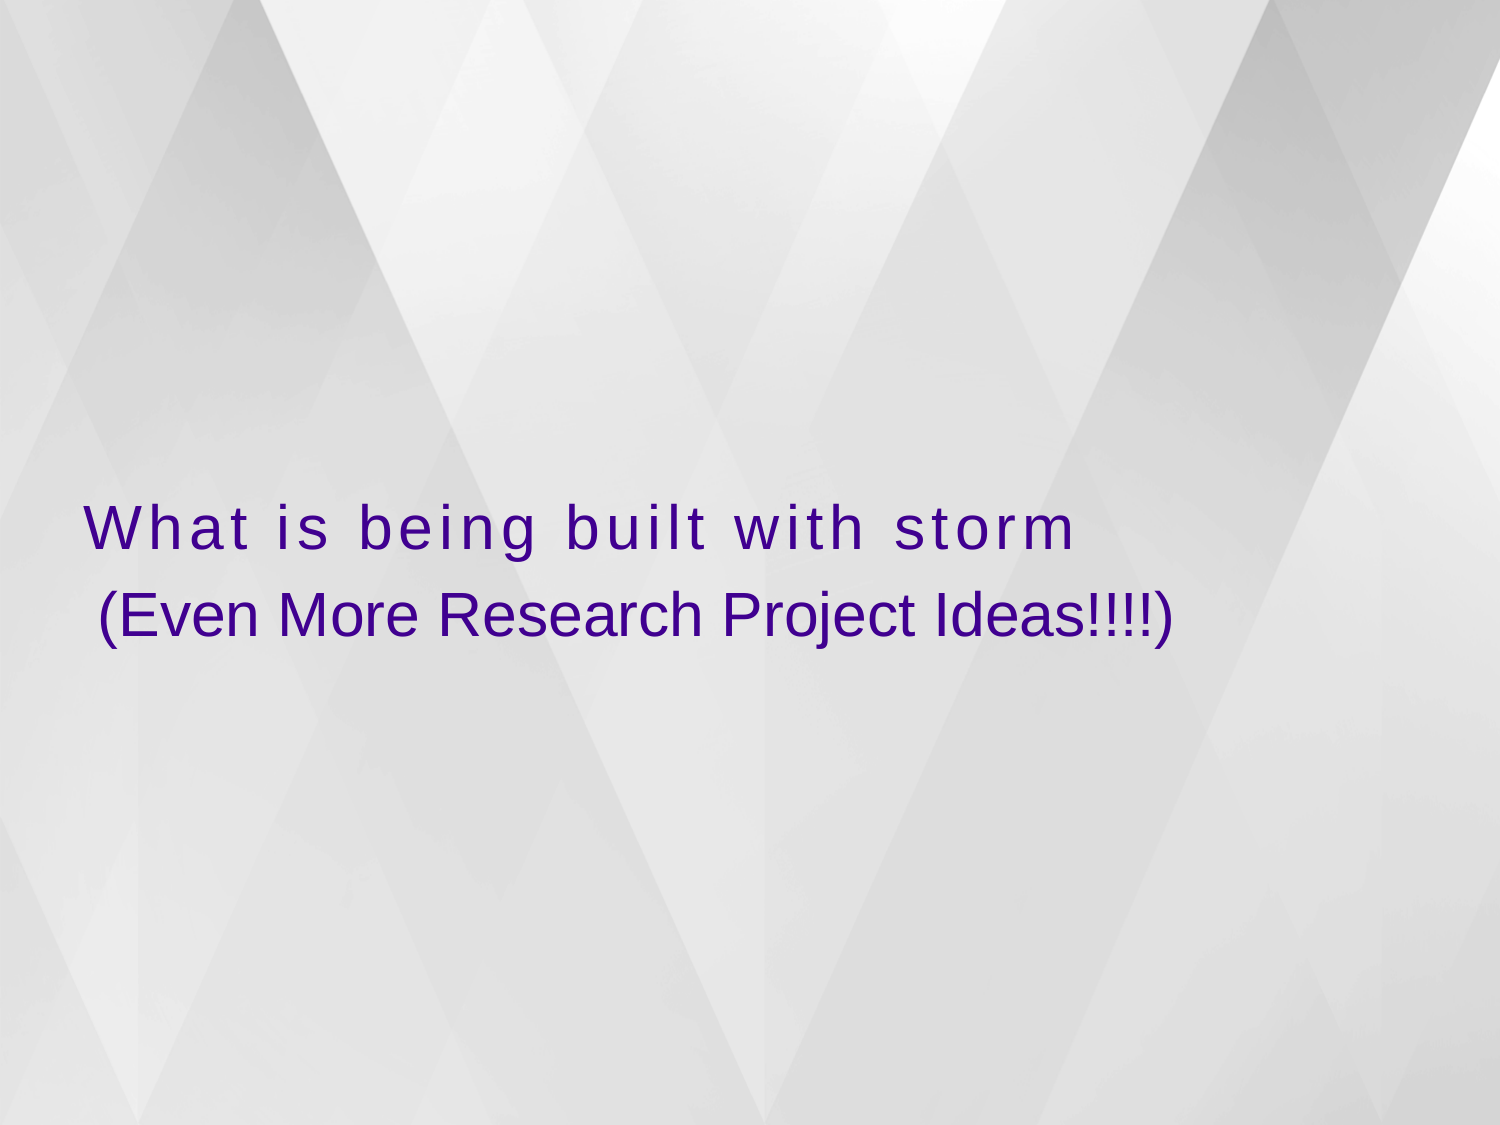

# What is being built with storm
(Even More Research Project Ideas!!!!)